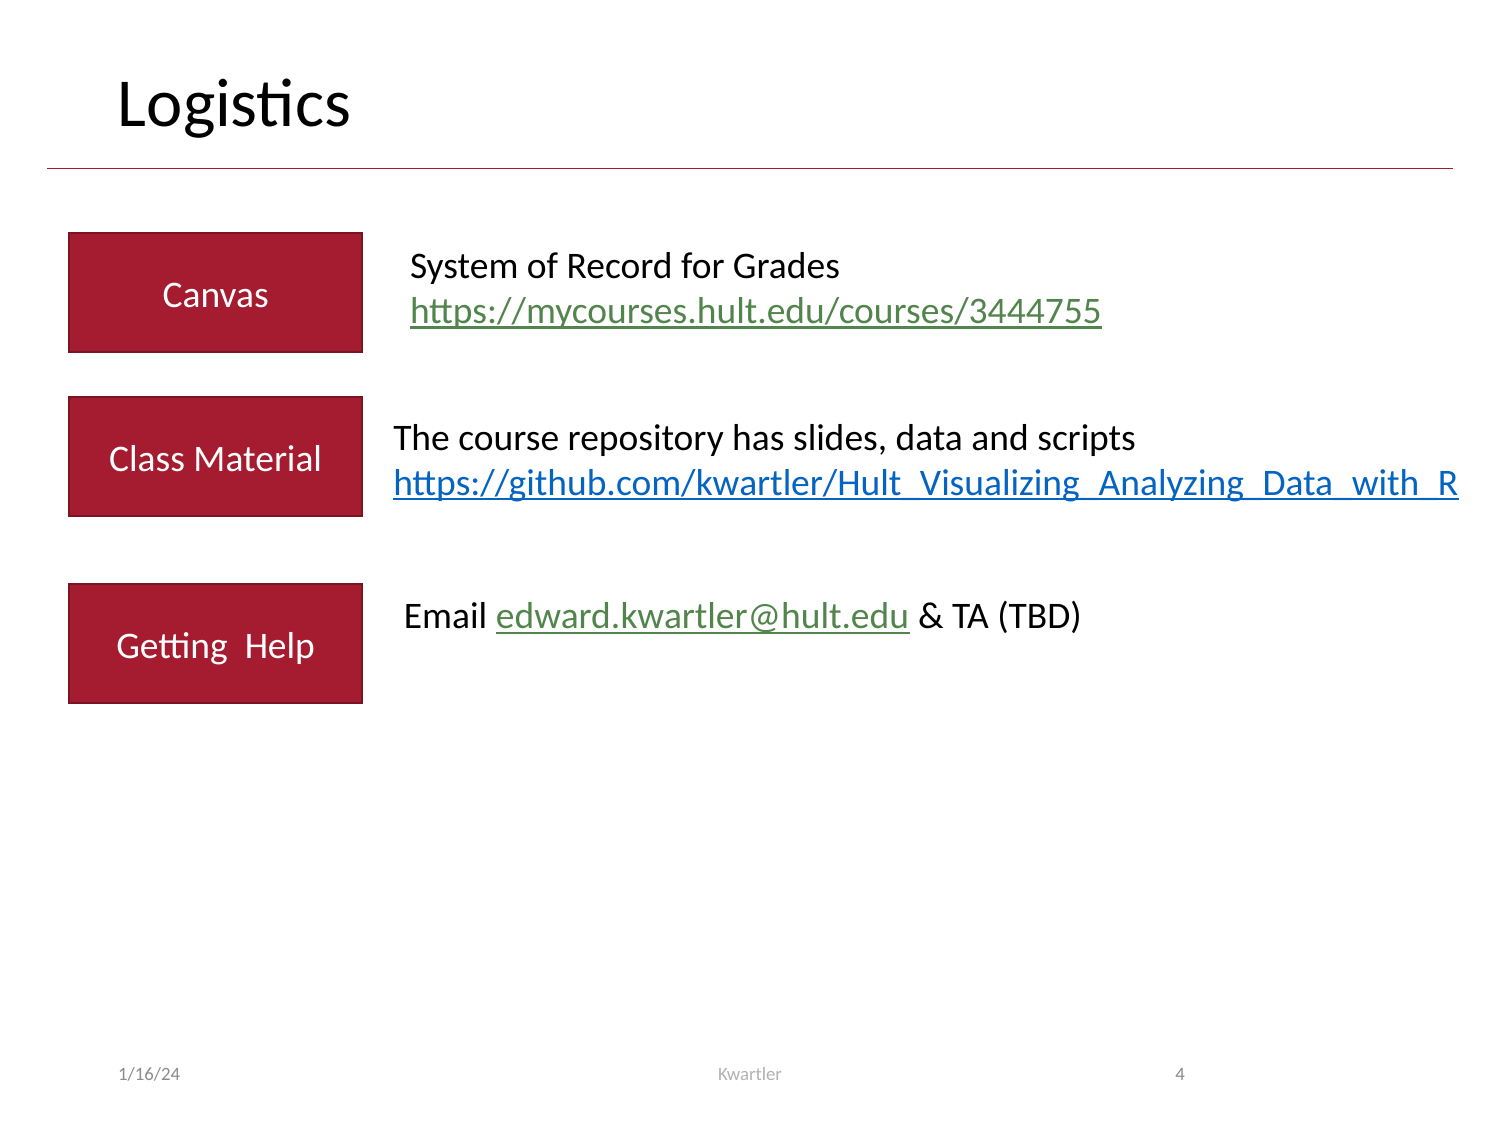

Logistics
Canvas
System of Record for Grades
https://mycourses.hult.edu/courses/3444755
Class Material
The course repository has slides, data and scripts
https://github.com/kwartler/Hult_Visualizing_Analyzing_Data_with_R
Email edward.kwartler@hult.edu & TA (TBD)
Getting  Help
1/16/24
Kwartler
4